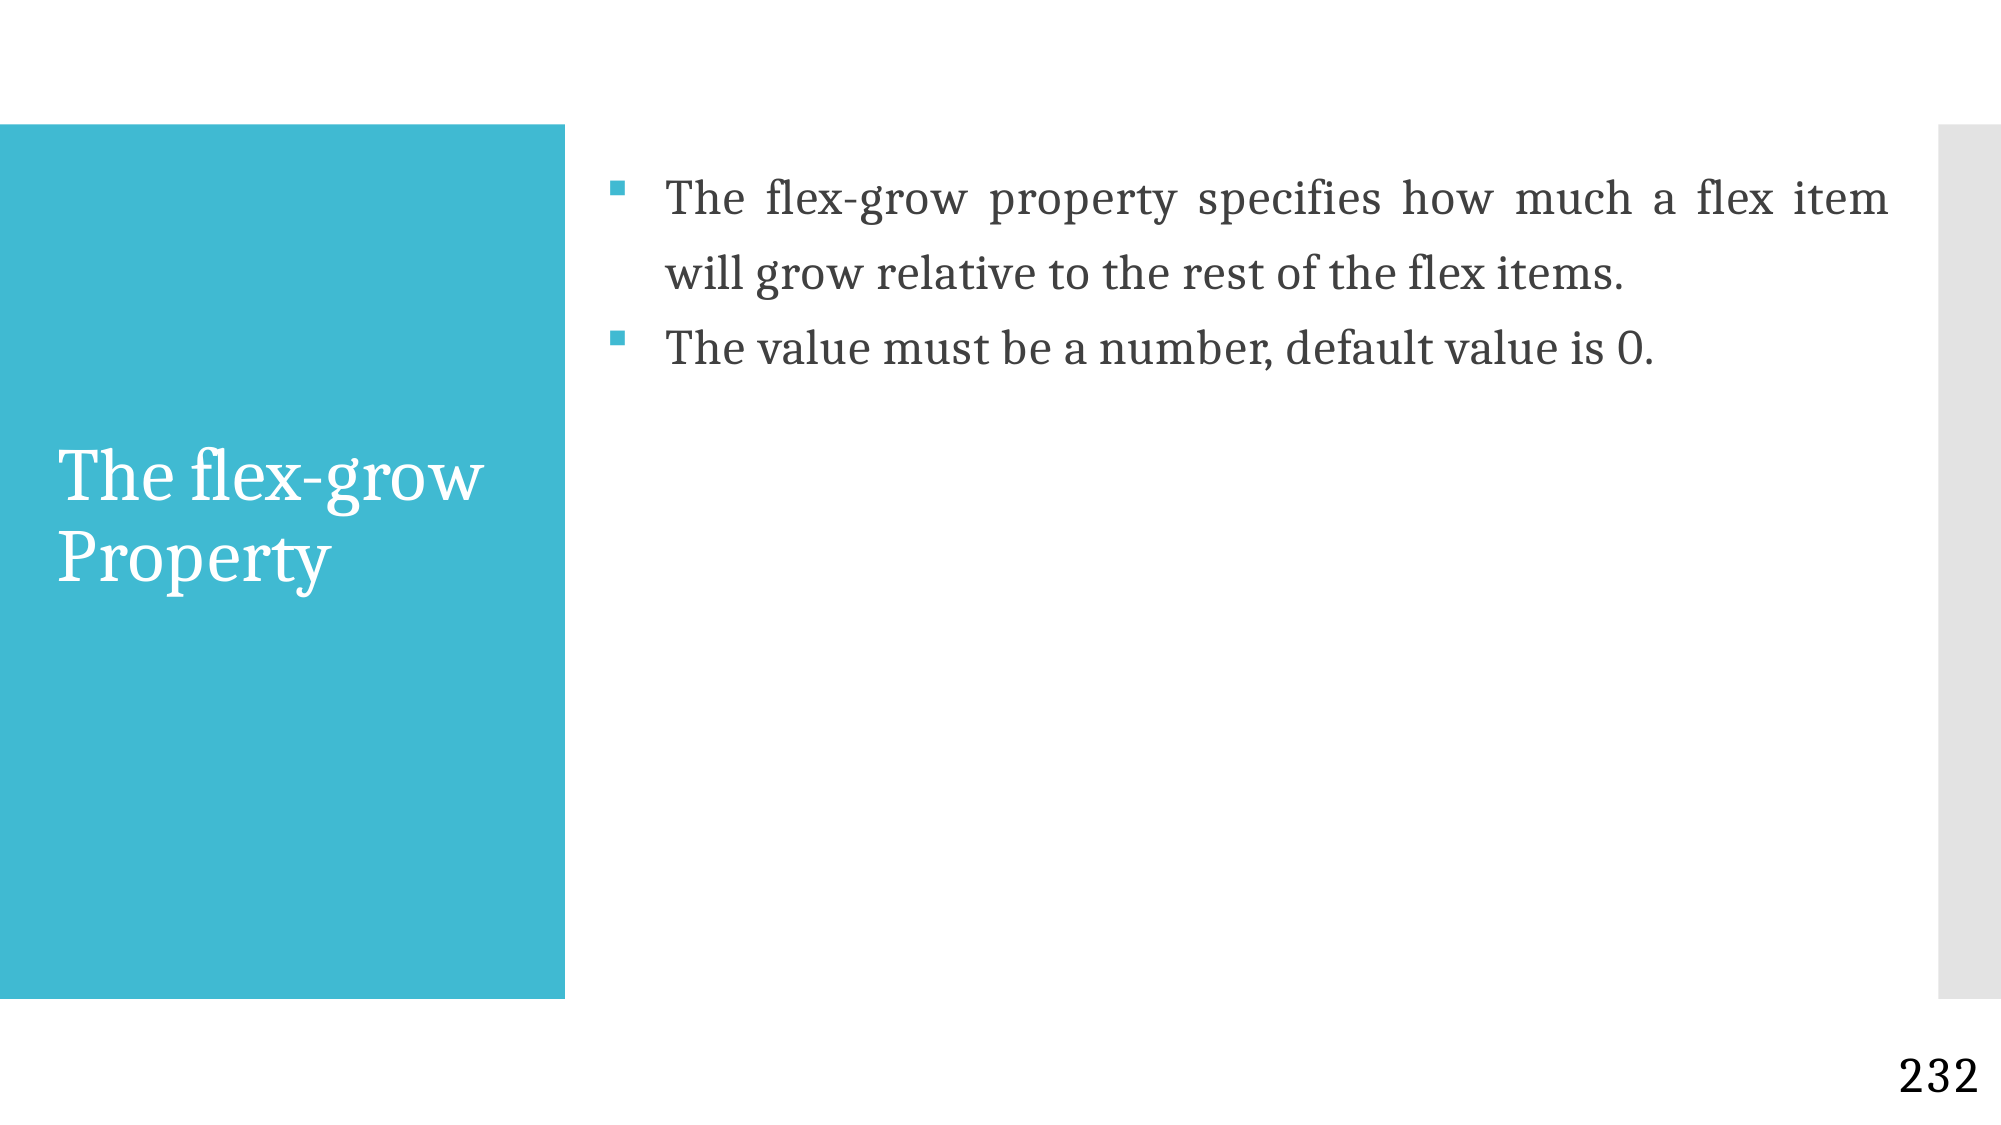

The flex-grow property specifies how much a flex item will grow relative to the rest of the flex items.
The value must be a number, default value is 0.
# The flex-grow Property
232